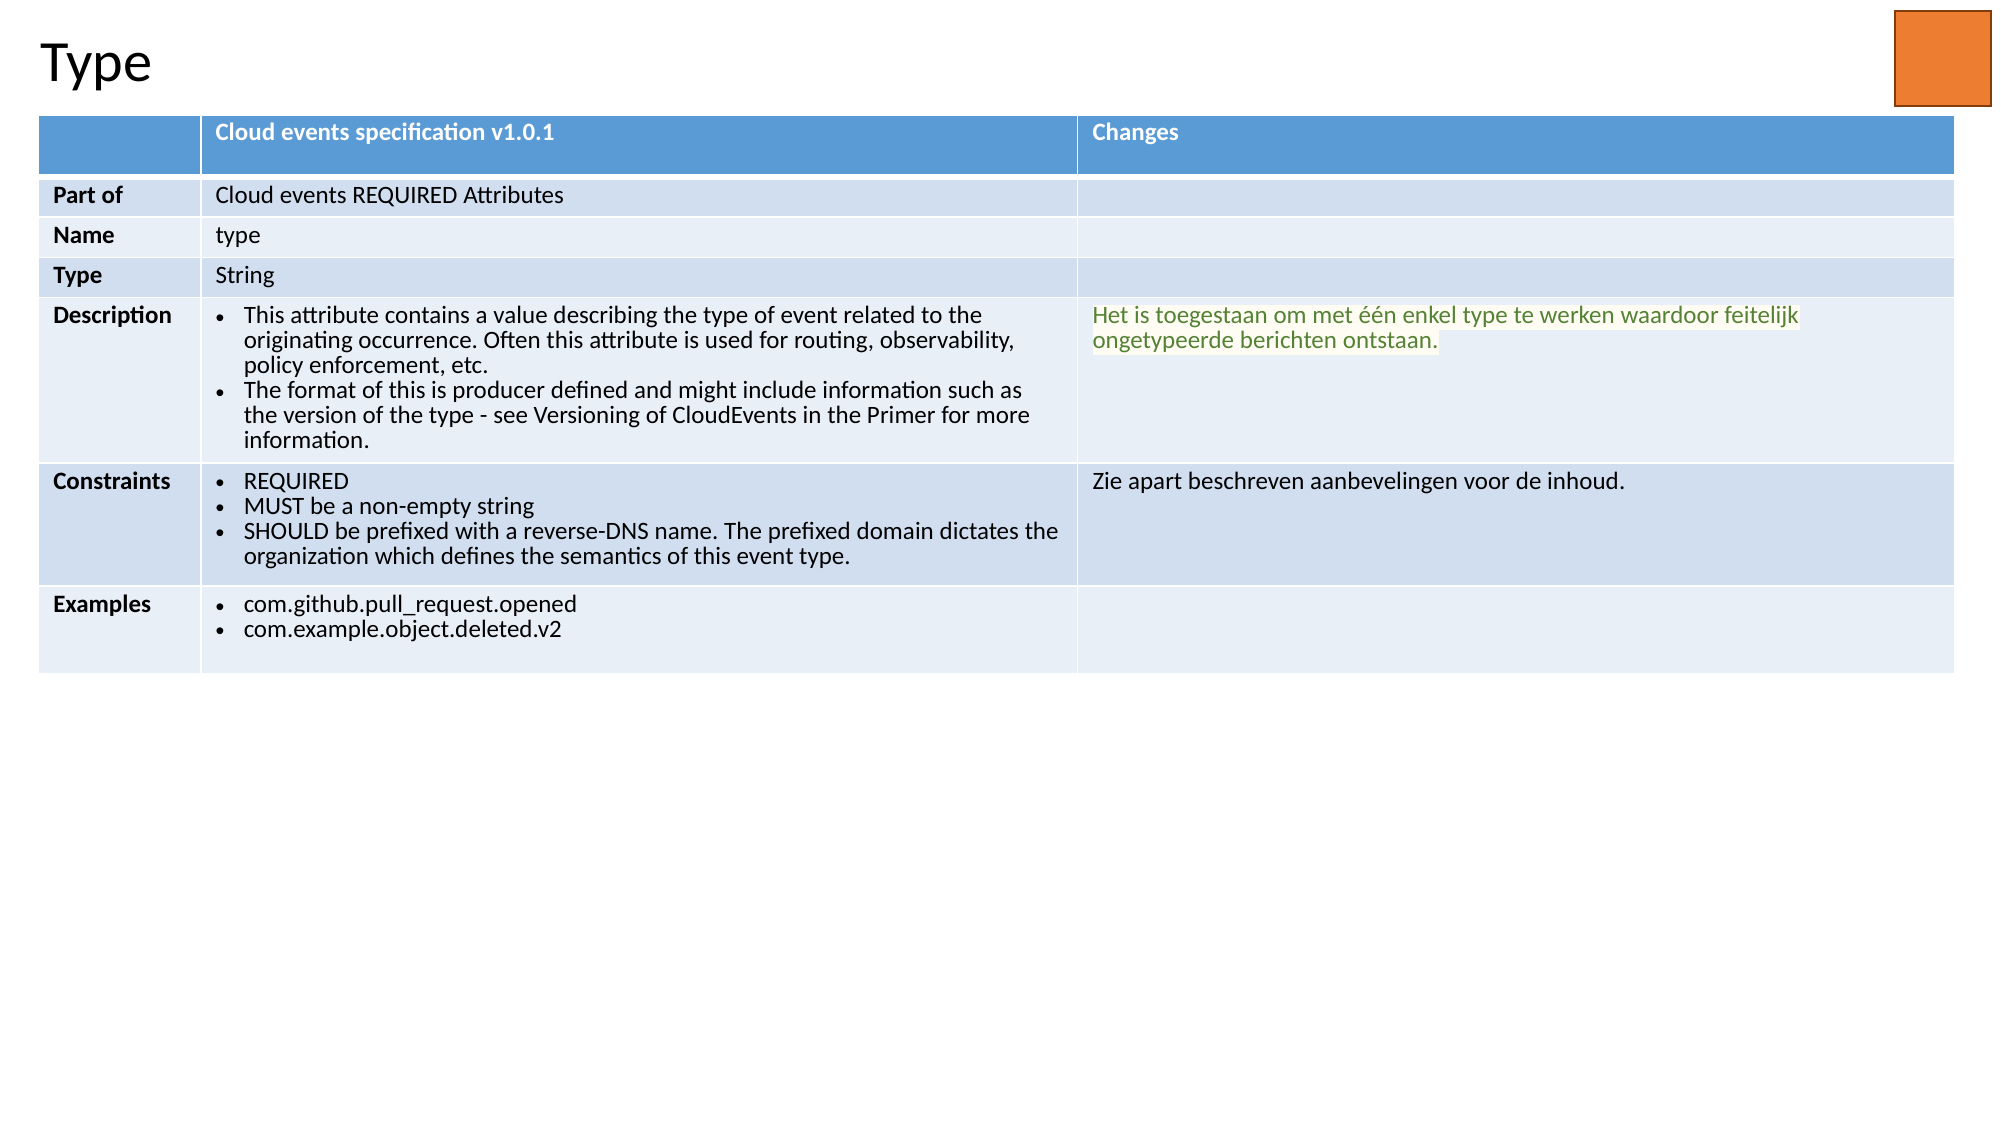

# Type

|  | Cloud events specification v1.0.1 | Changes |
| --- | --- | --- |
| Part of | Cloud events REQUIRED Attributes |  |
| Name | type |  |
| Type | String |  |
| Description | This attribute contains a value describing the type of event related to the originating occurrence. Often this attribute is used for routing, observability, policy enforcement, etc. The format of this is producer defined and might include information such as the version of the type - see Versioning of CloudEvents in the Primer for more information. | Het is toegestaan om met één enkel type te werken waardoor feitelijk ongetypeerde berichten ontstaan. |
| Constraints | REQUIRED MUST be a non-empty string SHOULD be prefixed with a reverse-DNS name. The prefixed domain dictates the organization which defines the semantics of this event type. | Zie apart beschreven aanbevelingen voor de inhoud. |
| Examples | com.github.pull\_request.opened com.example.object.deleted.v2 |  |